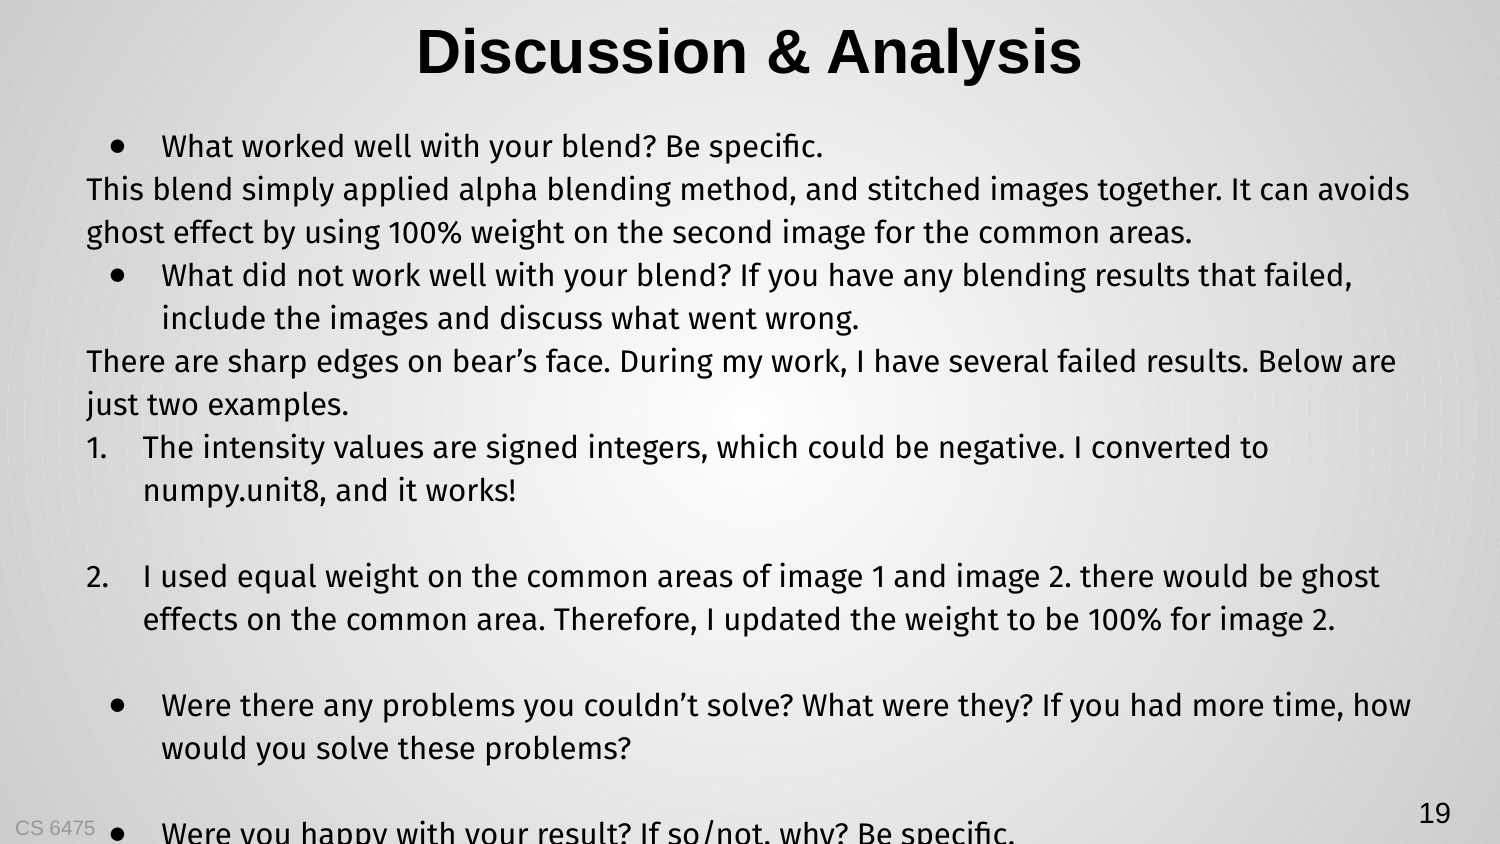

# Discussion & Analysis
What worked well with your blend? Be specific.
This blend simply applied alpha blending method, and stitched images together. It can avoids ghost effect by using 100% weight on the second image for the common areas.
What did not work well with your blend? If you have any blending results that failed, include the images and discuss what went wrong.
There are sharp edges on bear’s face. During my work, I have several failed results. Below are just two examples.
The intensity values are signed integers, which could be negative. I converted to numpy.unit8, and it works!

I used equal weight on the common areas of image 1 and image 2. there would be ghost effects on the common area. Therefore, I updated the weight to be 100% for image 2.

Were there any problems you couldn’t solve? What were they? If you had more time, how would you solve these problems?

Were you happy with your result? If so/not, why? Be specific.

What could you do differently and how would you go about doing it? Do not say there is nothing you could do differently. There’s always a way to improve.

19
CS 6475